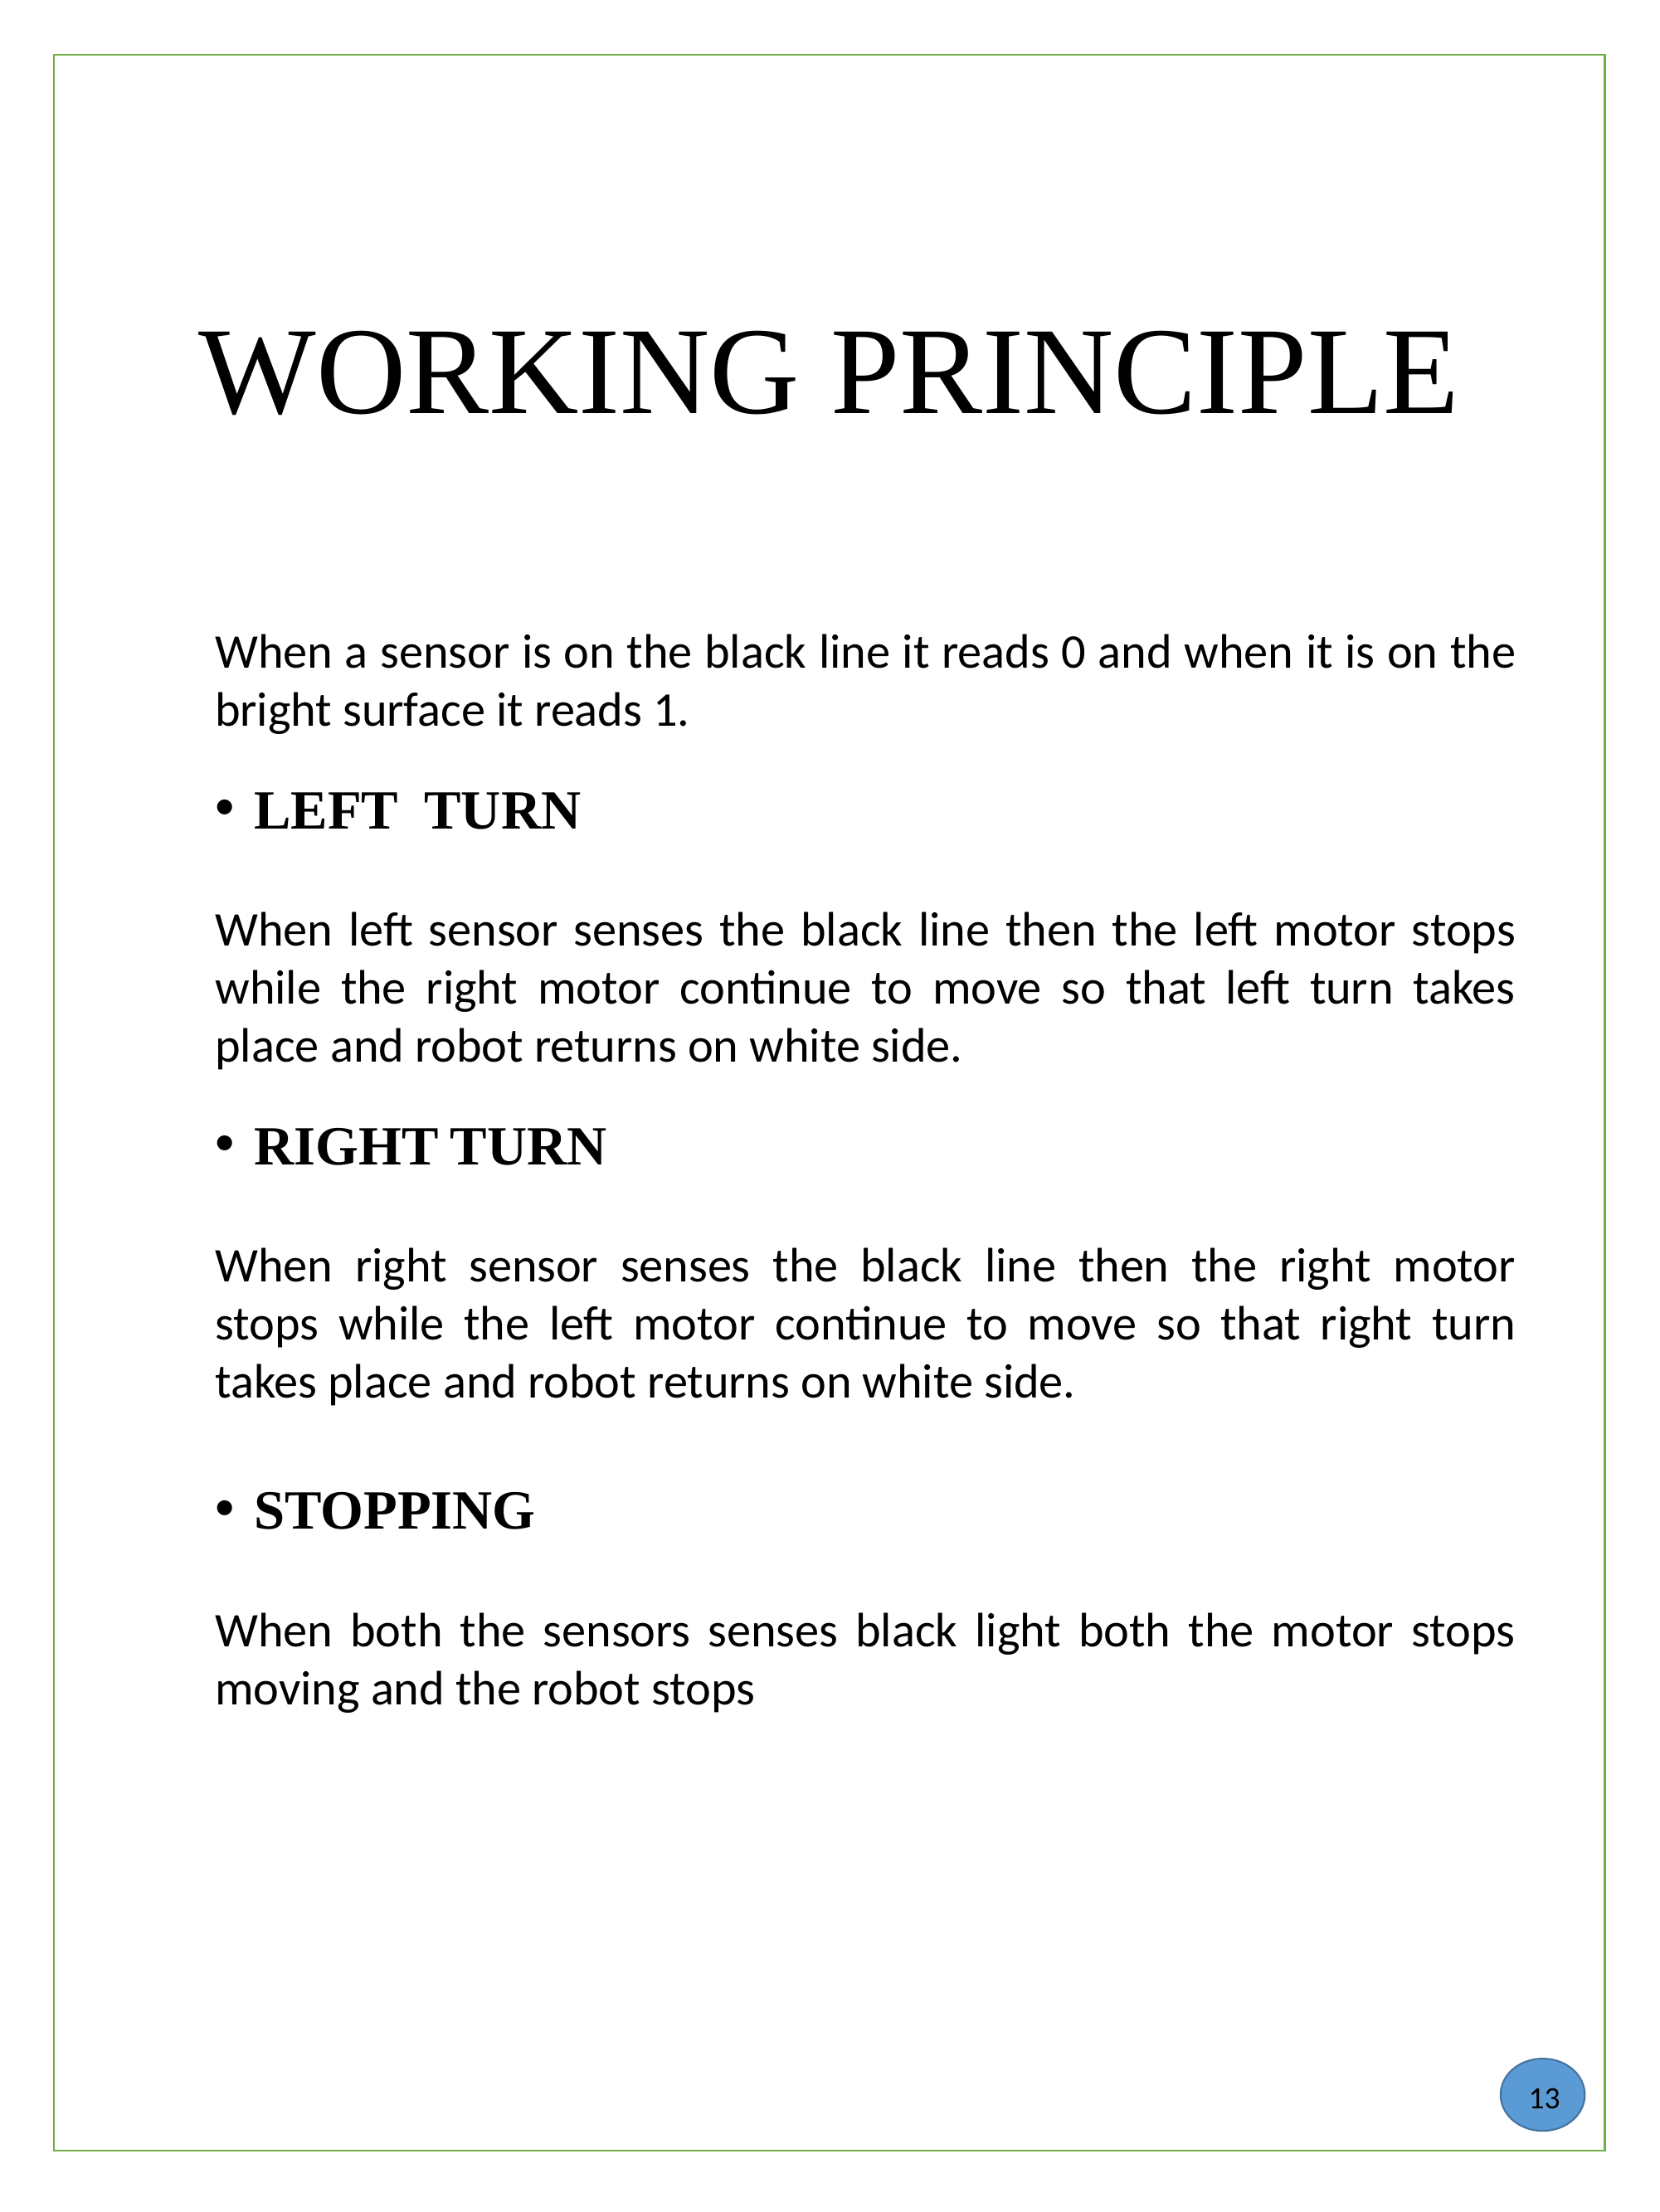

WORKING PRINCIPLE
When a sensor is on the black line it reads 0 and when it is on the bright surface it reads 1.

LEFT  TURN

When left sensor senses the black line then the left motor stops while the right motor continue to move so that left turn takes place and robot returns on white side.

RIGHT TURN

When right sensor senses the black line then the right motor stops while the left motor continue to move so that right turn takes place and robot returns on white side.

STOPPING

When both the sensors senses black light both the motor stops moving and the robot stops

13